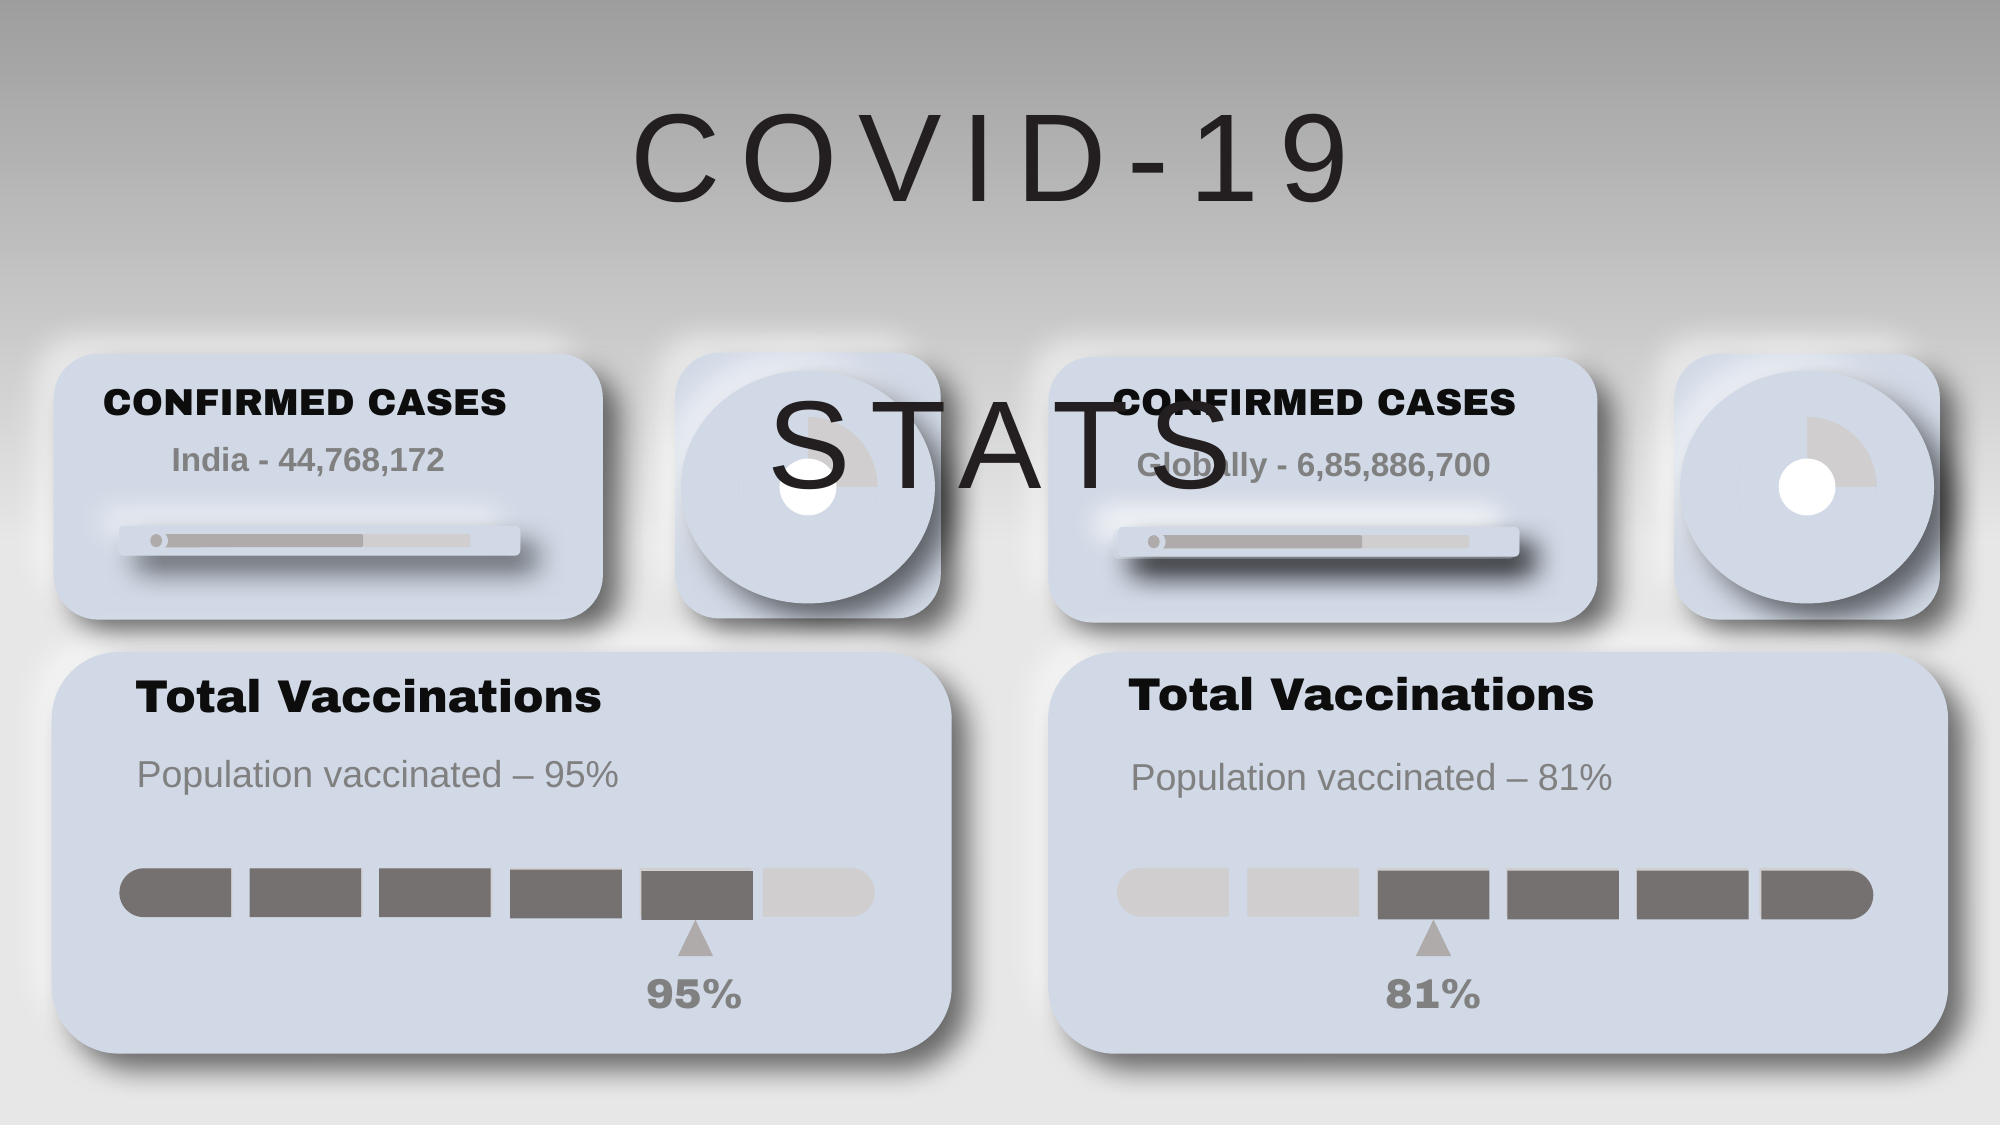

COVID-19 STATS

CONFIRMED CASES

CONFIRMED CASES
India - 44,768,172
Globally - 6,85,886,700

Total Vaccinations
Total Vaccinations
Population vaccinated – 95%
Population vaccinated – 81%

81%

95%